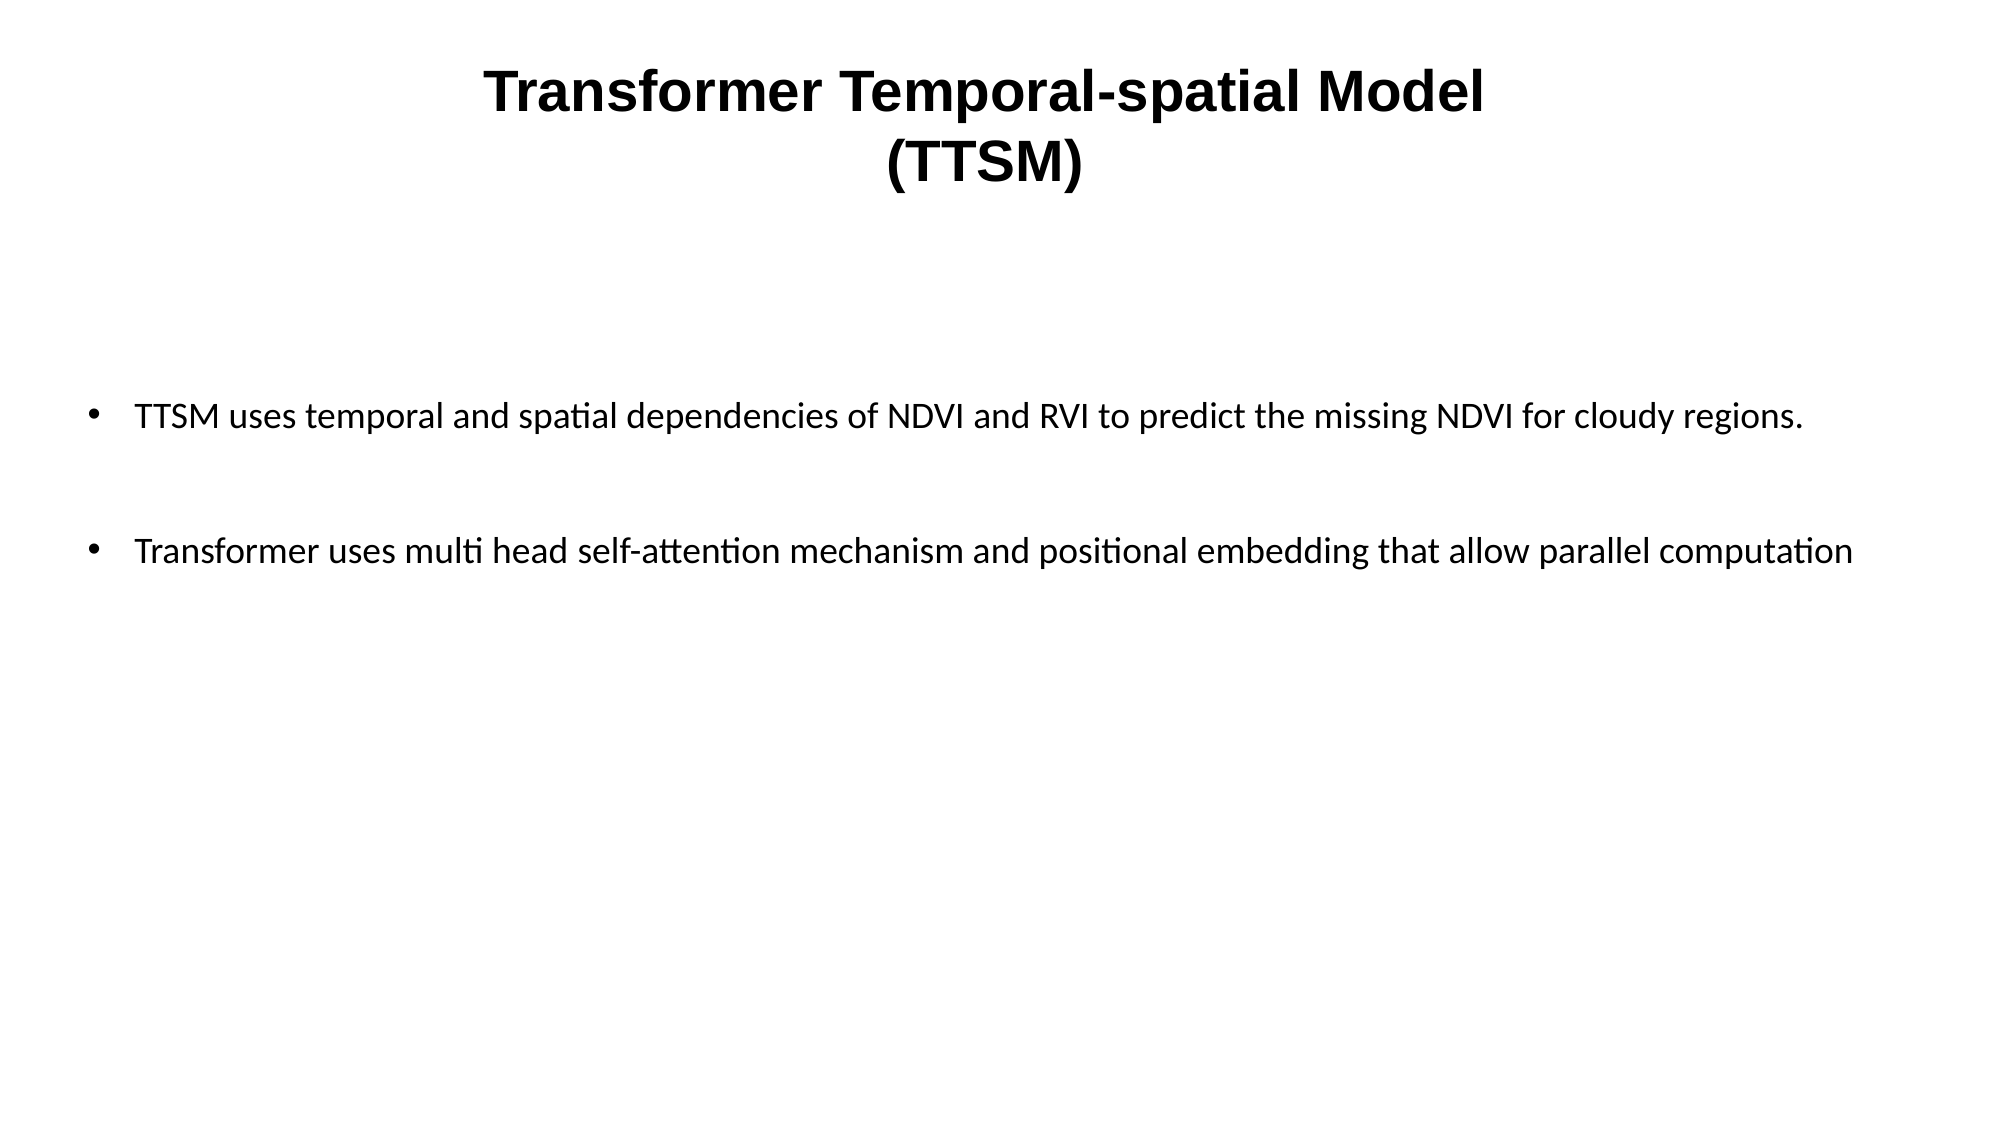

Transformer Temporal-spatial Model (TTSM)
TTSM uses temporal and spatial dependencies of NDVI and RVI to predict the missing NDVI for cloudy regions.

Transformer uses multi head self-attention mechanism and positional embedding that allow parallel computation